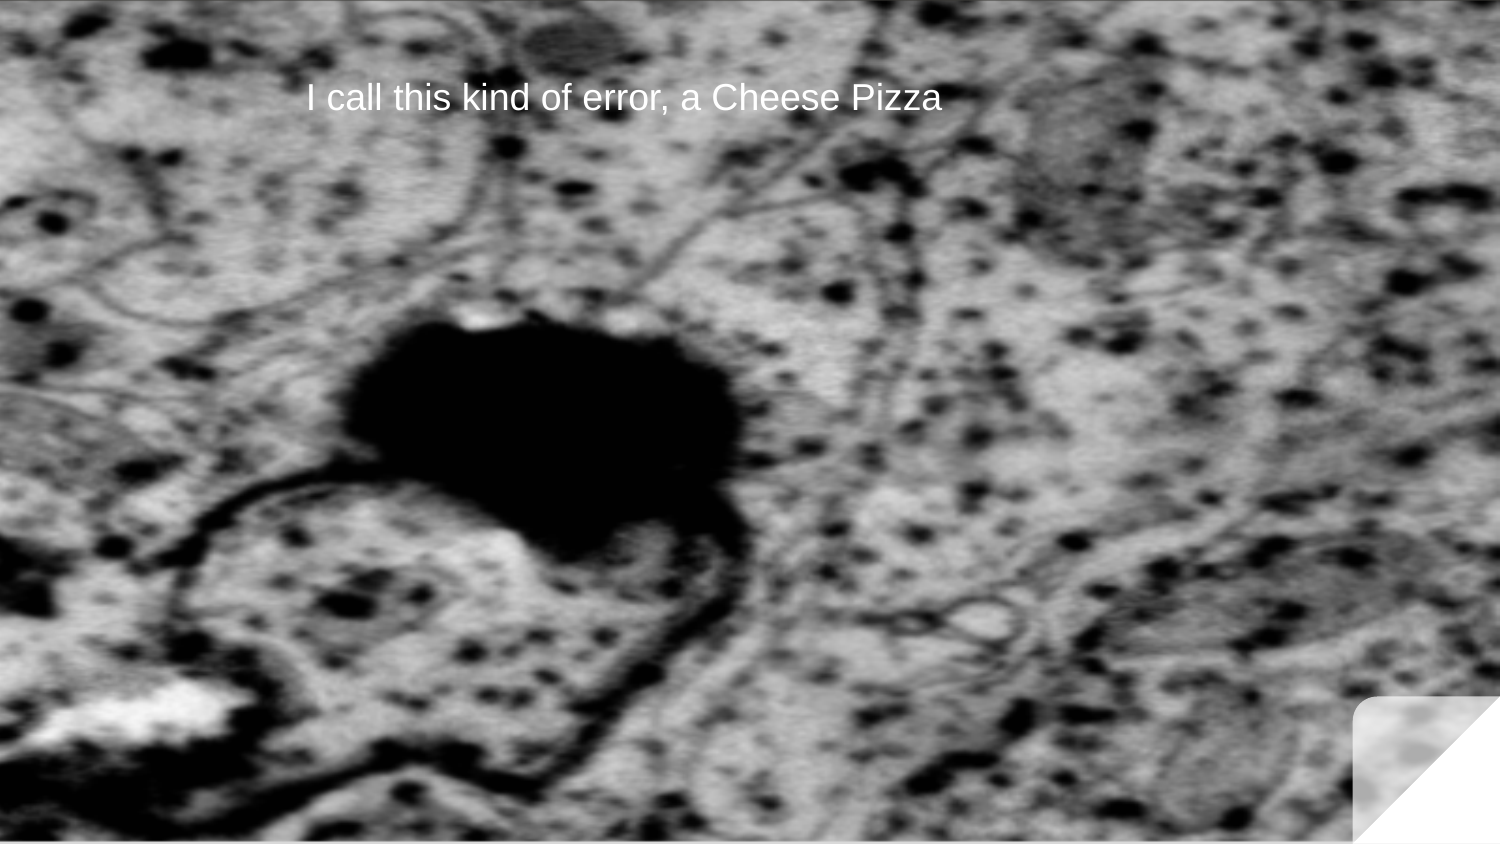

I call this kind of error, a Cheese Pizza